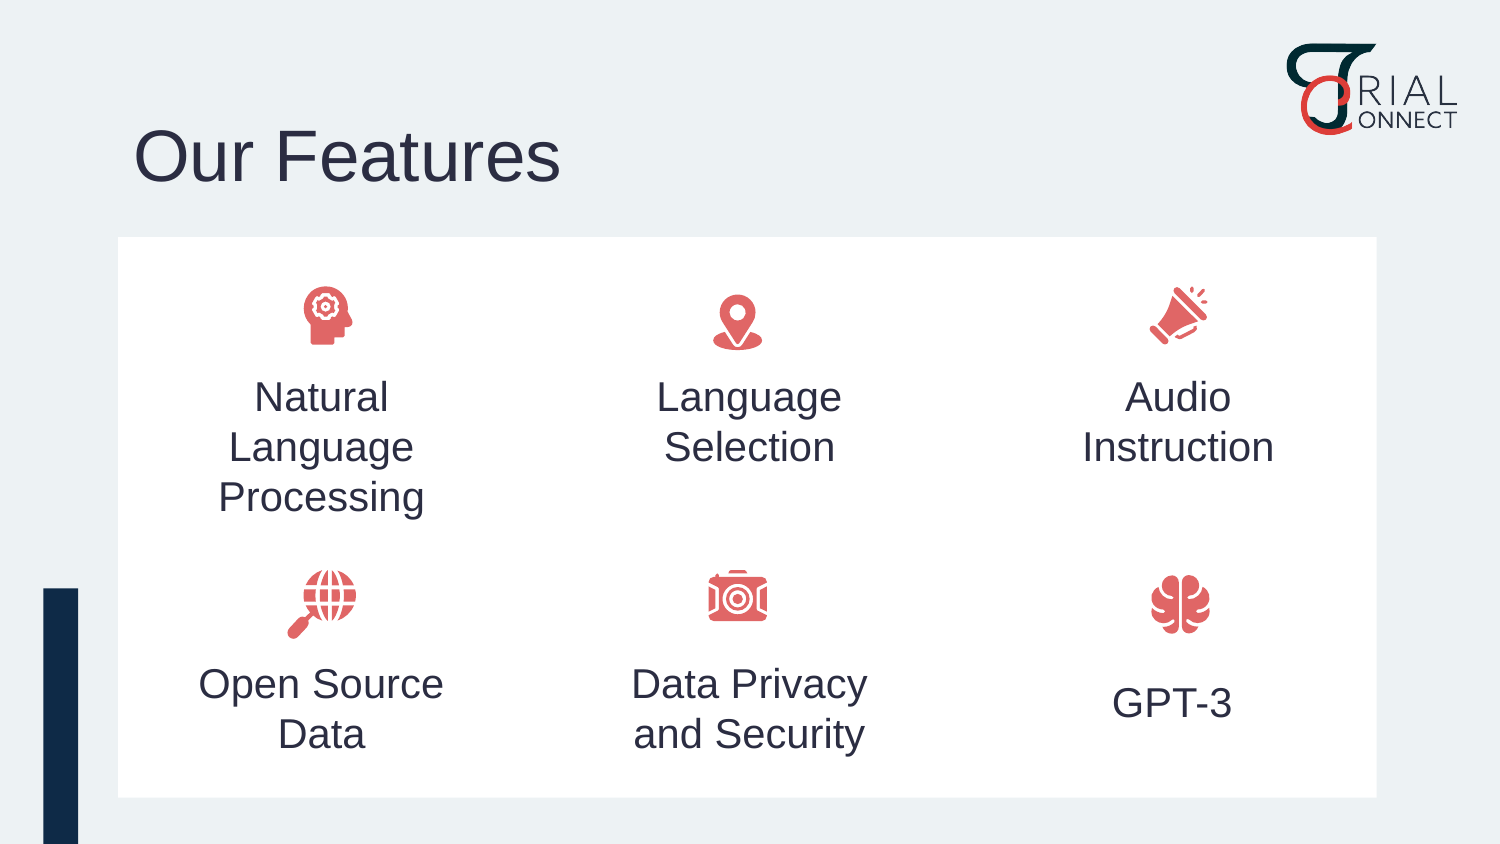

# Our Features

Natural Language Processing
Language Selection
Audio Instruction

Open Source Data
Data Privacy and Security
GPT-3